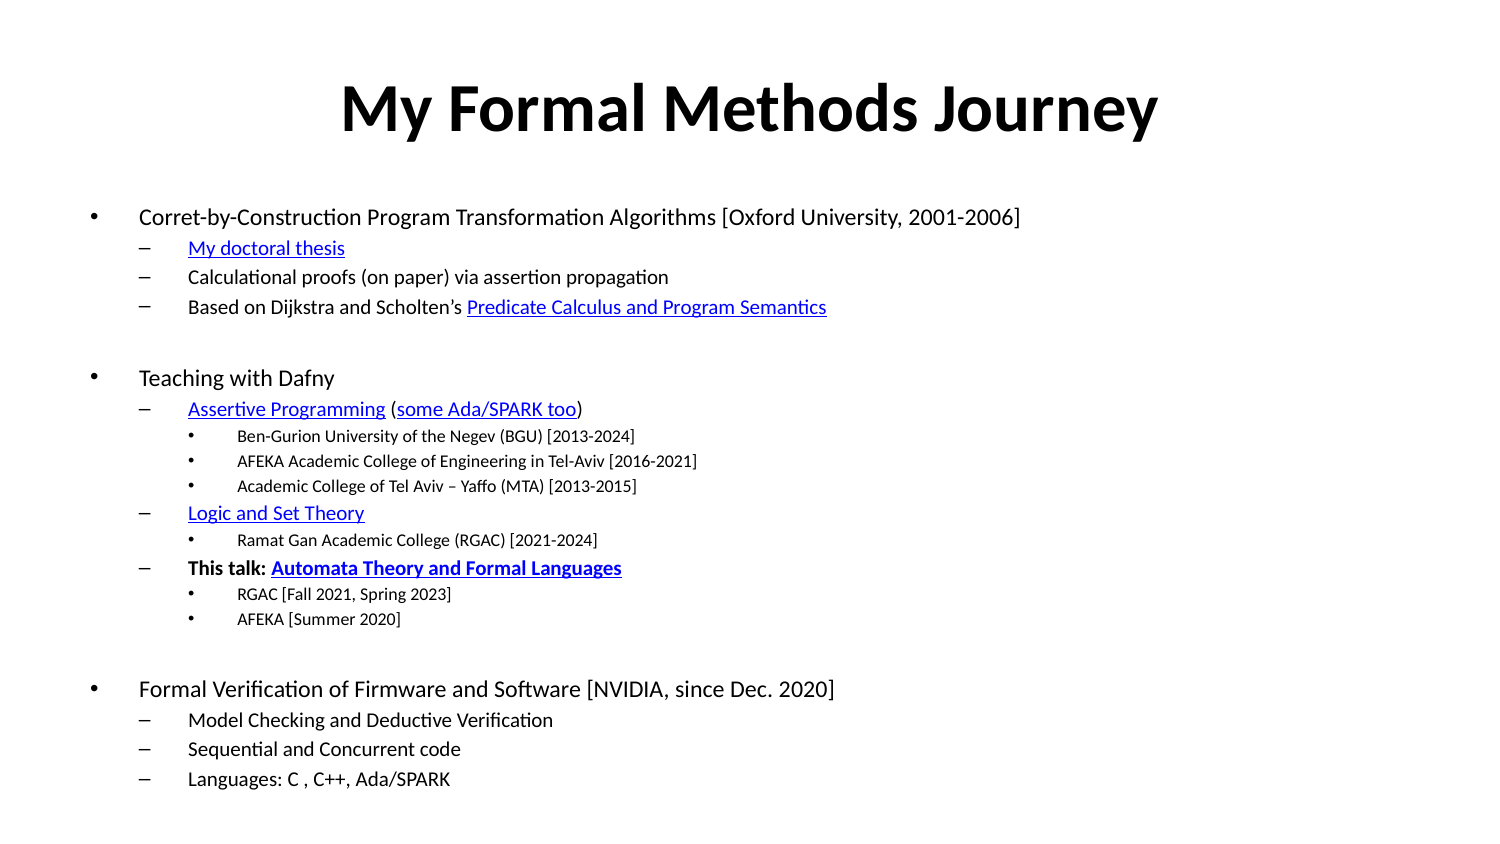

# My Formal Methods Journey
Corret-by-Construction Program Transformation Algorithms [Oxford University, 2001-2006]
My doctoral thesis
Calculational proofs (on paper) via assertion propagation
Based on Dijkstra and Scholten’s Predicate Calculus and Program Semantics

Teaching with Dafny
Assertive Programming (some Ada/SPARK too)
Ben-Gurion University of the Negev (BGU) [2013-2024]
AFEKA Academic College of Engineering in Tel-Aviv [2016-2021]
Academic College of Tel Aviv – Yaffo (MTA) [2013-2015]
Logic and Set Theory
Ramat Gan Academic College (RGAC) [2021-2024]
This talk: Automata Theory and Formal Languages
RGAC [Fall 2021, Spring 2023]
AFEKA [Summer 2020]

Formal Verification of Firmware and Software [NVIDIA, since Dec. 2020]
Model Checking and Deductive Verification
Sequential and Concurrent code
Languages: C , C++, Ada/SPARK